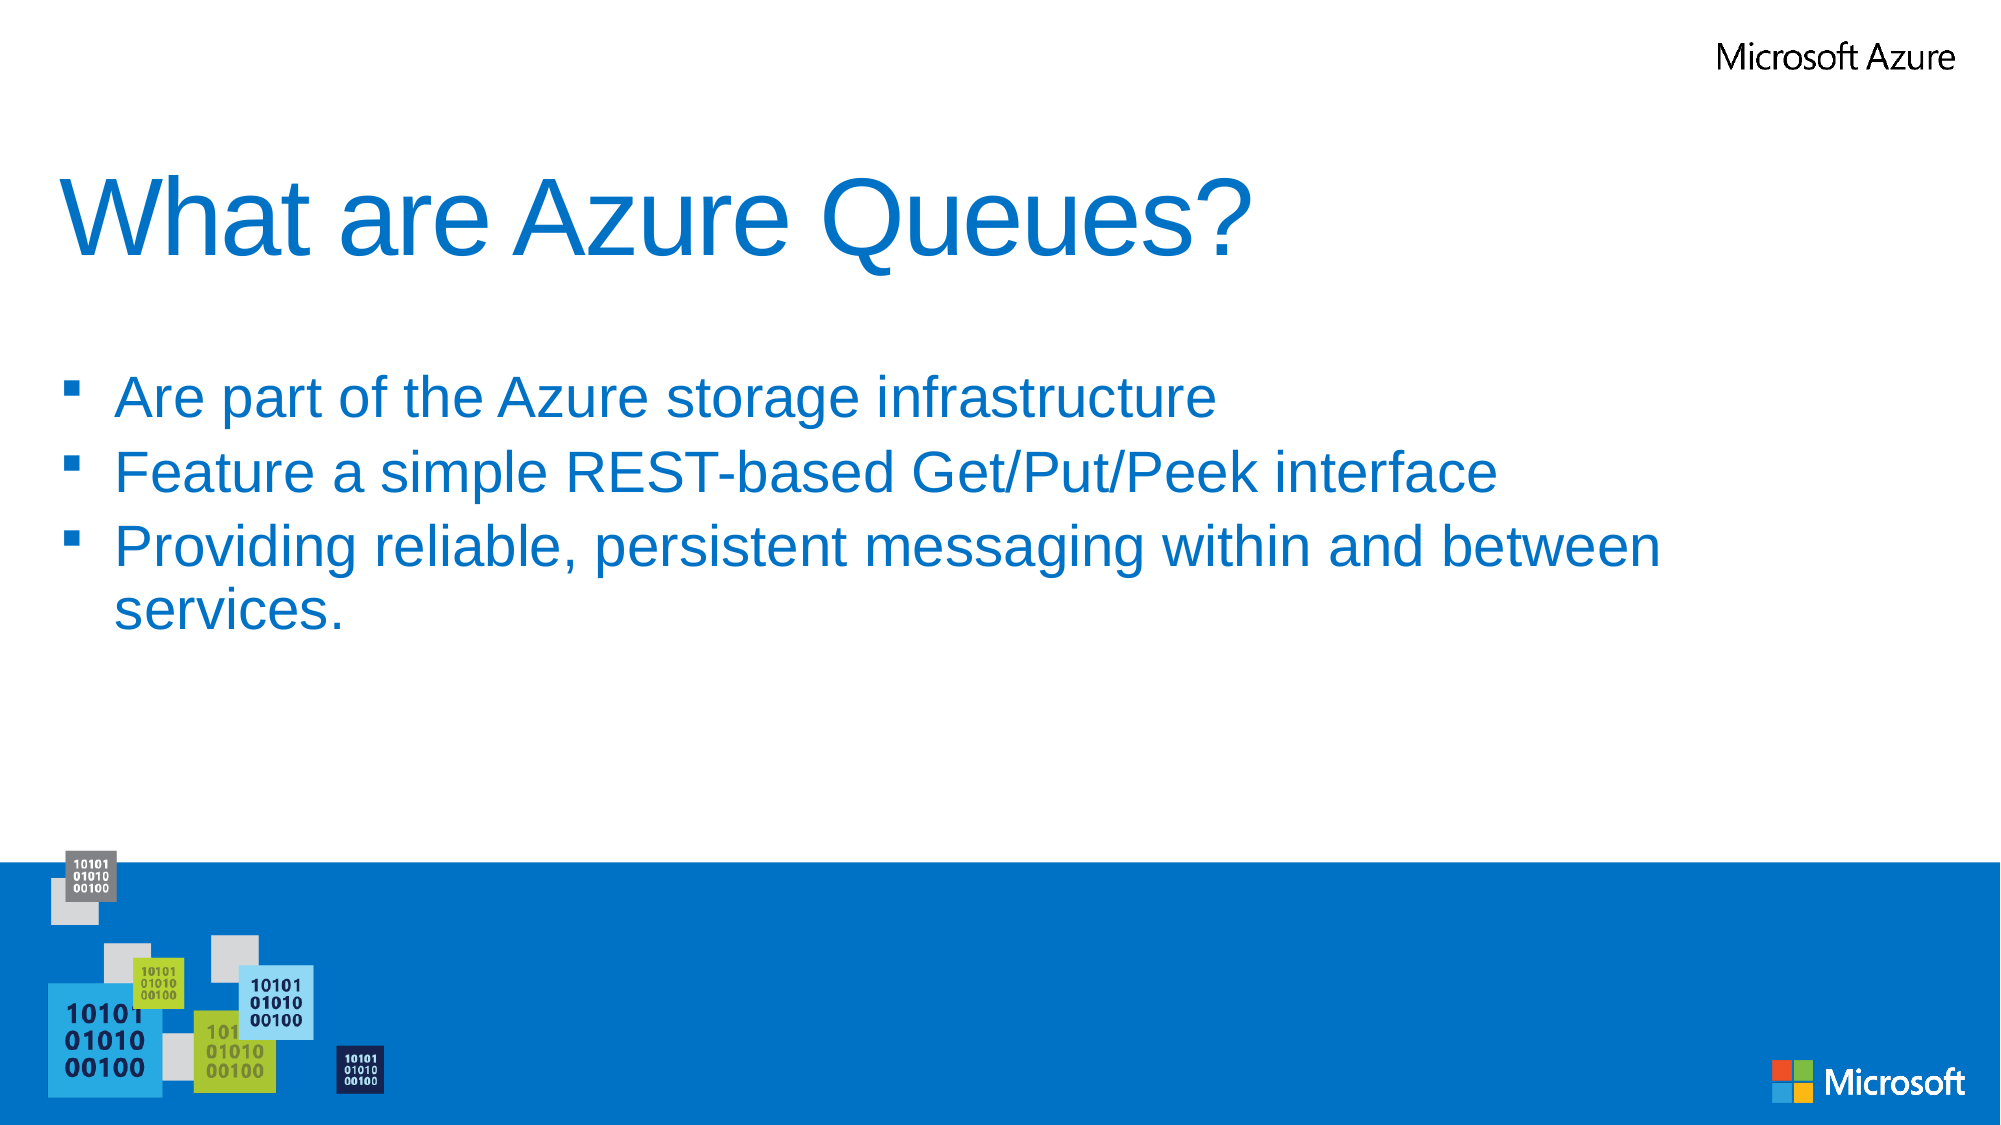

# What are Azure Queues?
Are part of the Azure storage infrastructure
Feature a simple REST-based Get/Put/Peek interface
Providing reliable, persistent messaging within and between services.